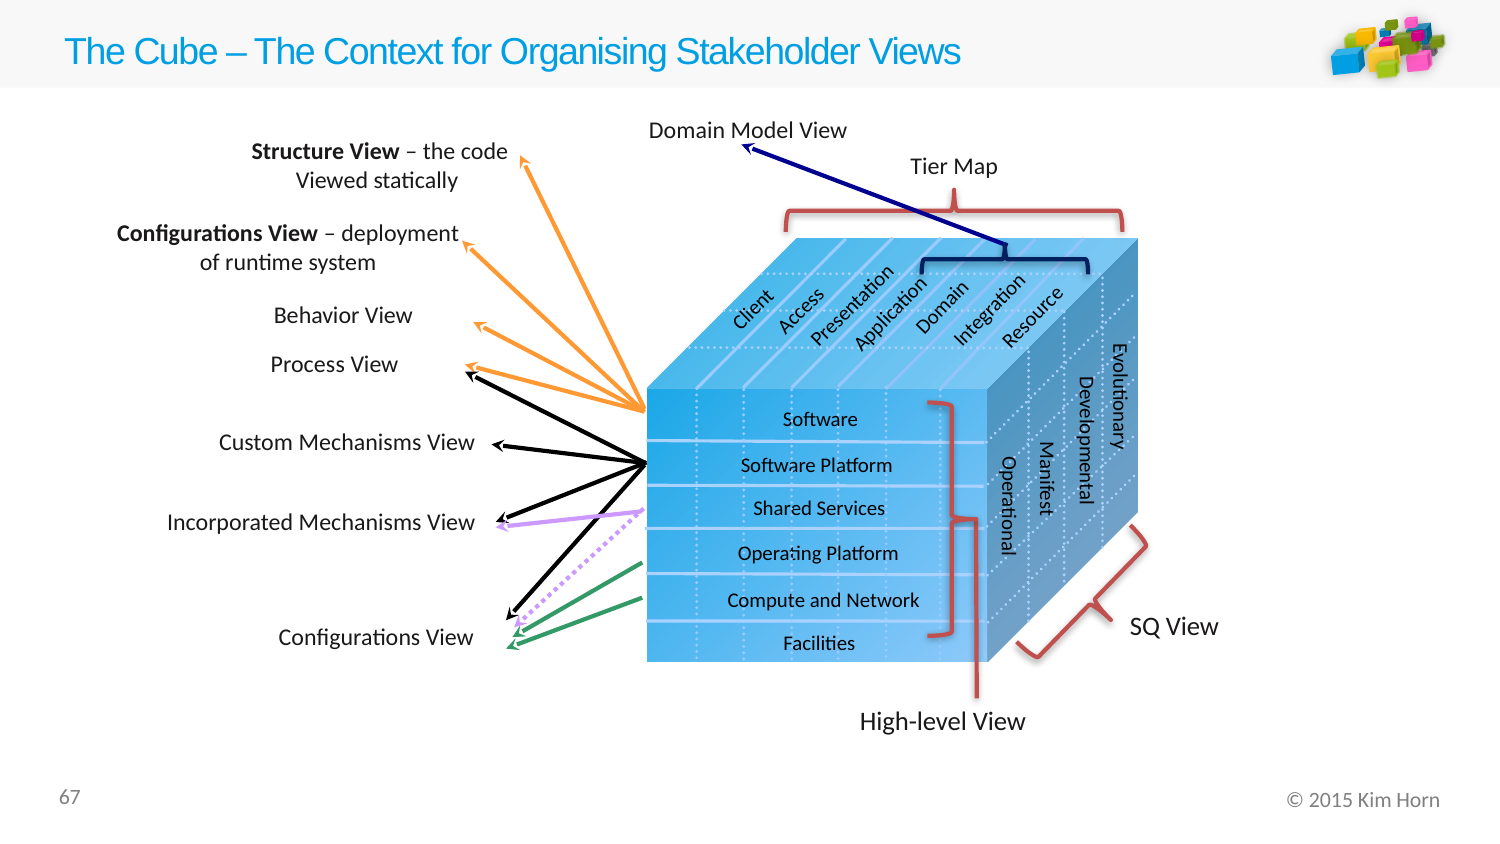

# The Cube – The Context for Organising Stakeholder Views
Domain Model View

Structure View – the code
Viewed statically

Tier Map
Configurations View – deployment
of runtime system

Presentation
Domain
Client
Integration
Access

Application
Resource

Evolutionary

Software
Developmental

Software Platform
Manifest

Operational
Shared Services

Operating Platform

Compute and Network

Facilities

Behavior View

Process View

Custom Mechanisms View

Incorporated Mechanisms View

Configurations View

High-level View

SQ View